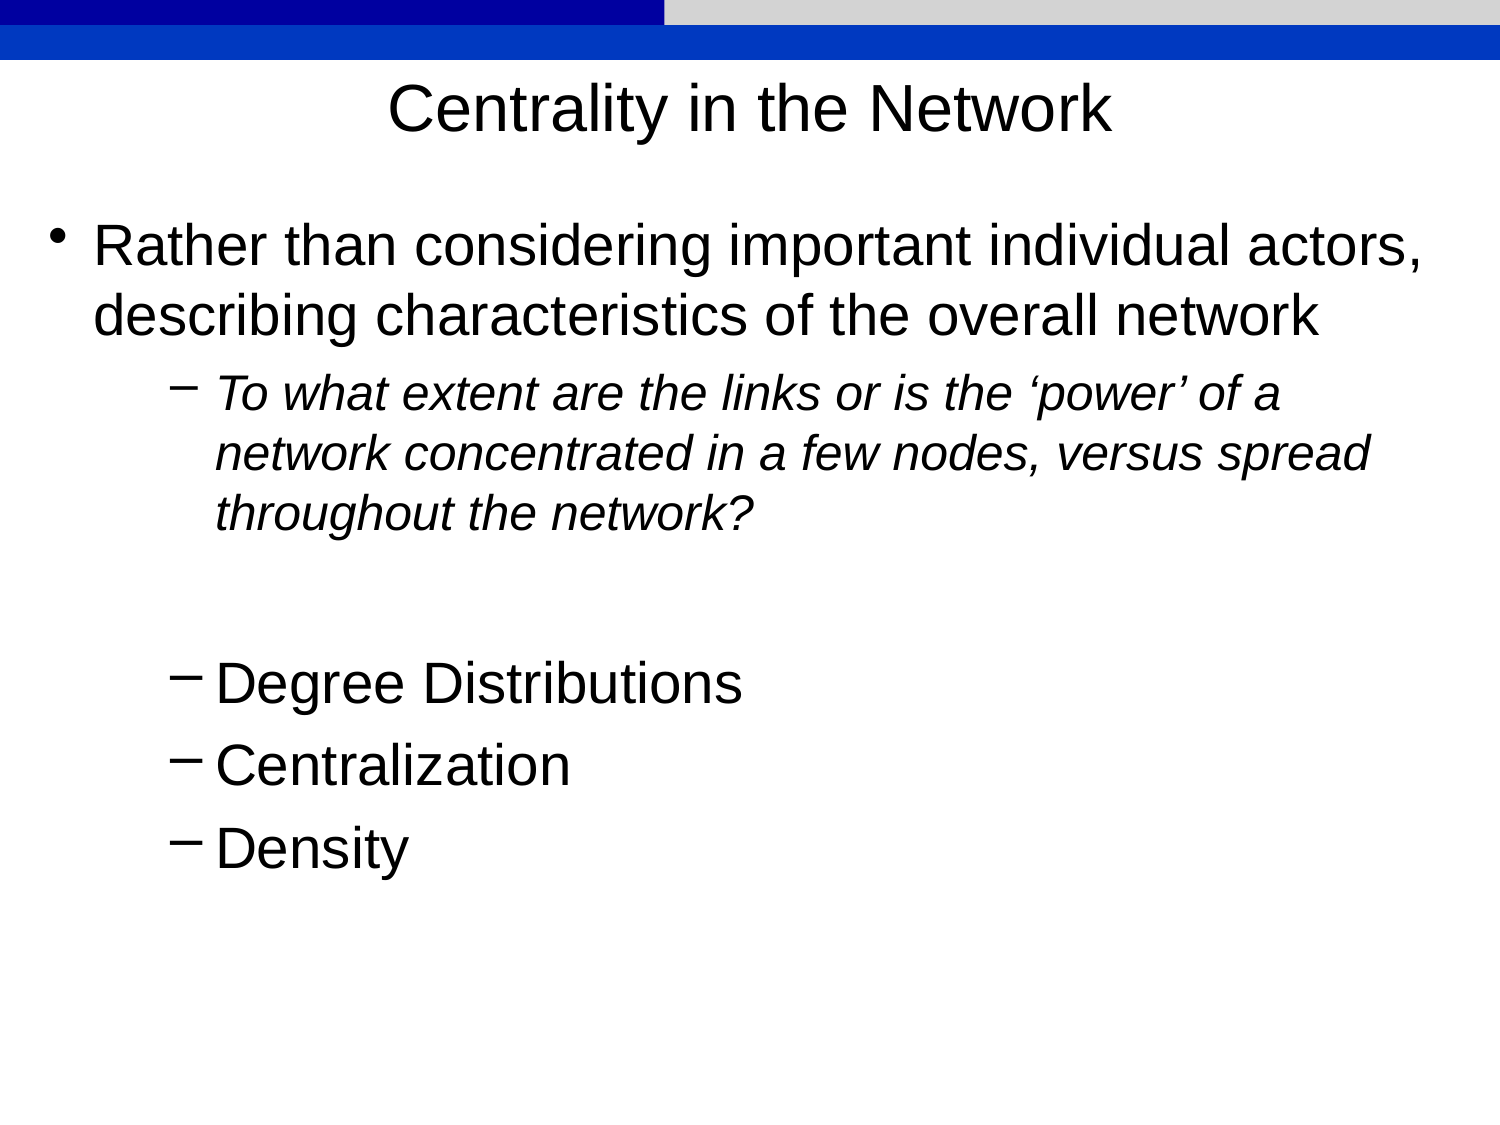

Centrality in the Network
Rather than considering important individual actors, describing characteristics of the overall network
To what extent are the links or is the ‘power’ of a network concentrated in a few nodes, versus spread throughout the network?

Degree Distributions
Centralization
Density